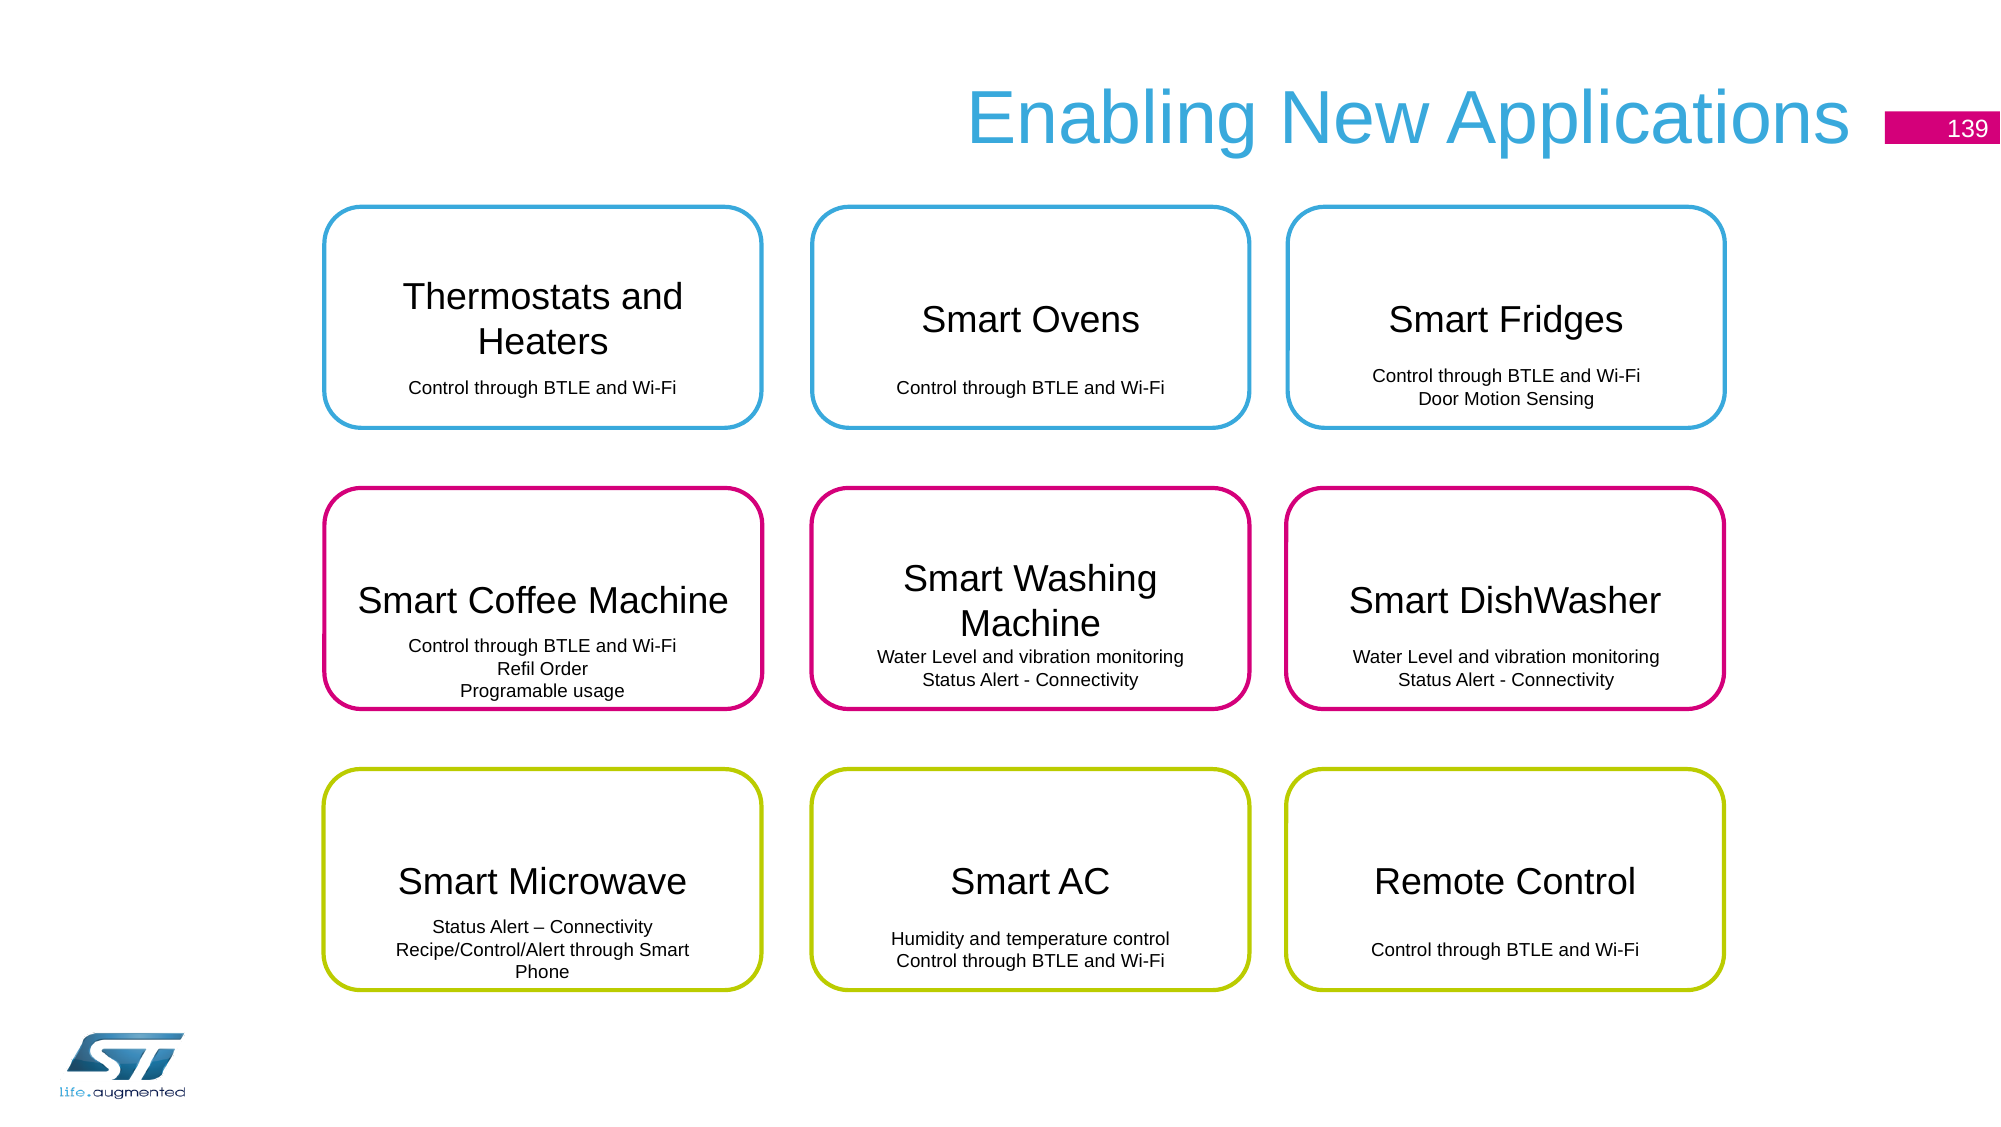

# Enabling New Applications
139
Thermostats and Heaters
Smart Ovens
Smart Fridges
Control through BTLE and Wi-Fi
Door Motion Sensing
Control through BTLE and Wi-Fi
Control through BTLE and Wi-Fi
Smart Coffee Machine
Smart Washing Machine
Smart DishWasher
Control through BTLE and Wi-Fi
Refil Order
Programable usage
Water Level and vibration monitoring
Status Alert - Connectivity
Water Level and vibration monitoring
Status Alert - Connectivity
Smart Microwave
Smart AC
Remote Control
Status Alert – Connectivity
Recipe/Control/Alert through Smart Phone
Humidity and temperature control
Control through BTLE and Wi-Fi
Control through BTLE and Wi-Fi